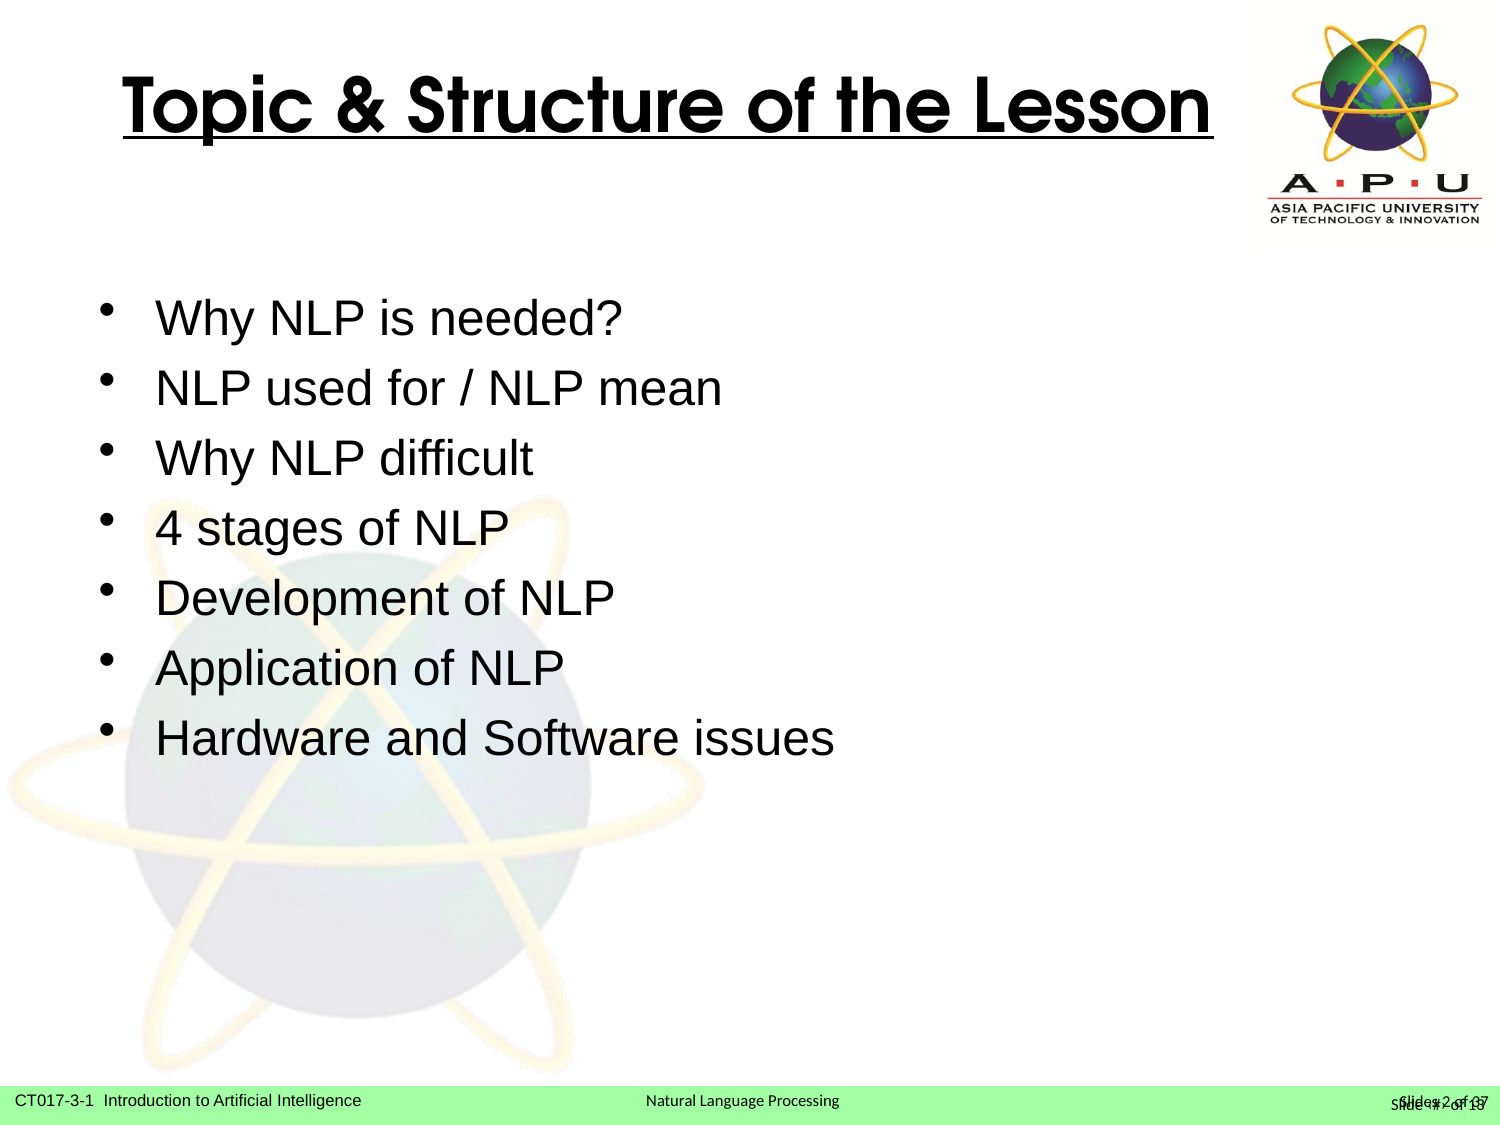

# Topic & Structure of the Lesson
Why NLP is needed?
NLP used for / NLP mean
Why NLP difficult
4 stages of NLP
Development of NLP
Application of NLP
Hardware and Software issues

Slide ‹#› of 13